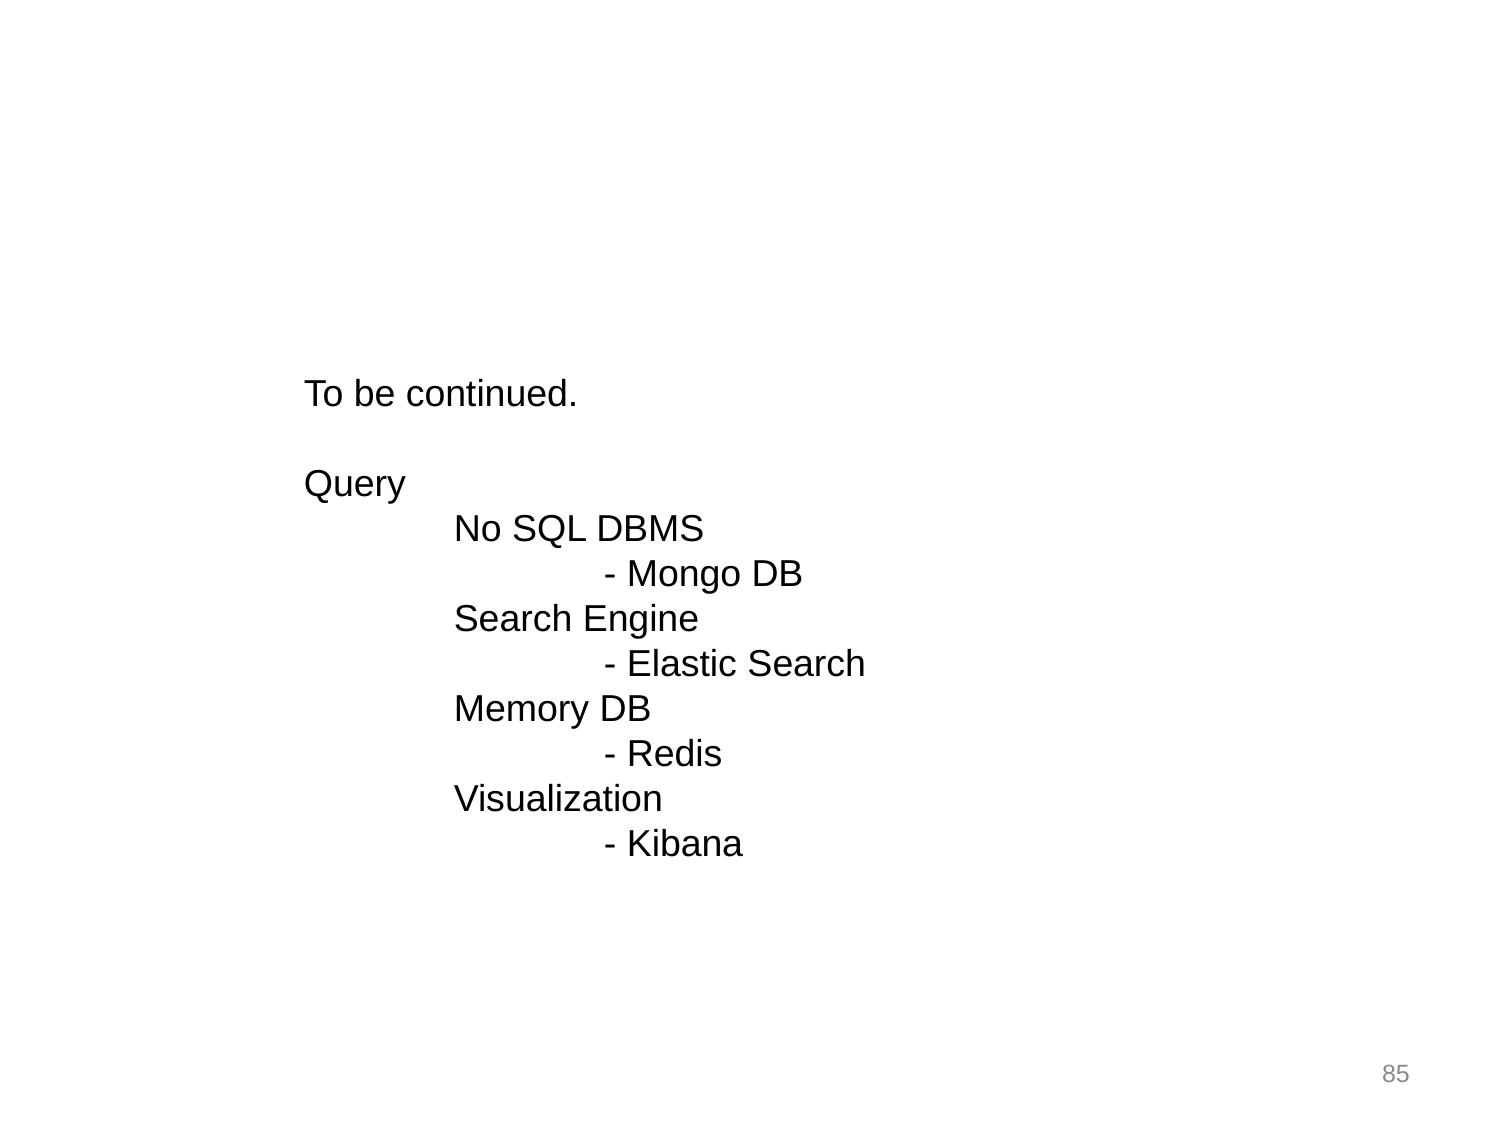

To be continued.

Query
	No SQL DBMS
		- Mongo DB
	Search Engine
		- Elastic Search
	Memory DB
		- Redis
	Visualization
		- Kibana
85